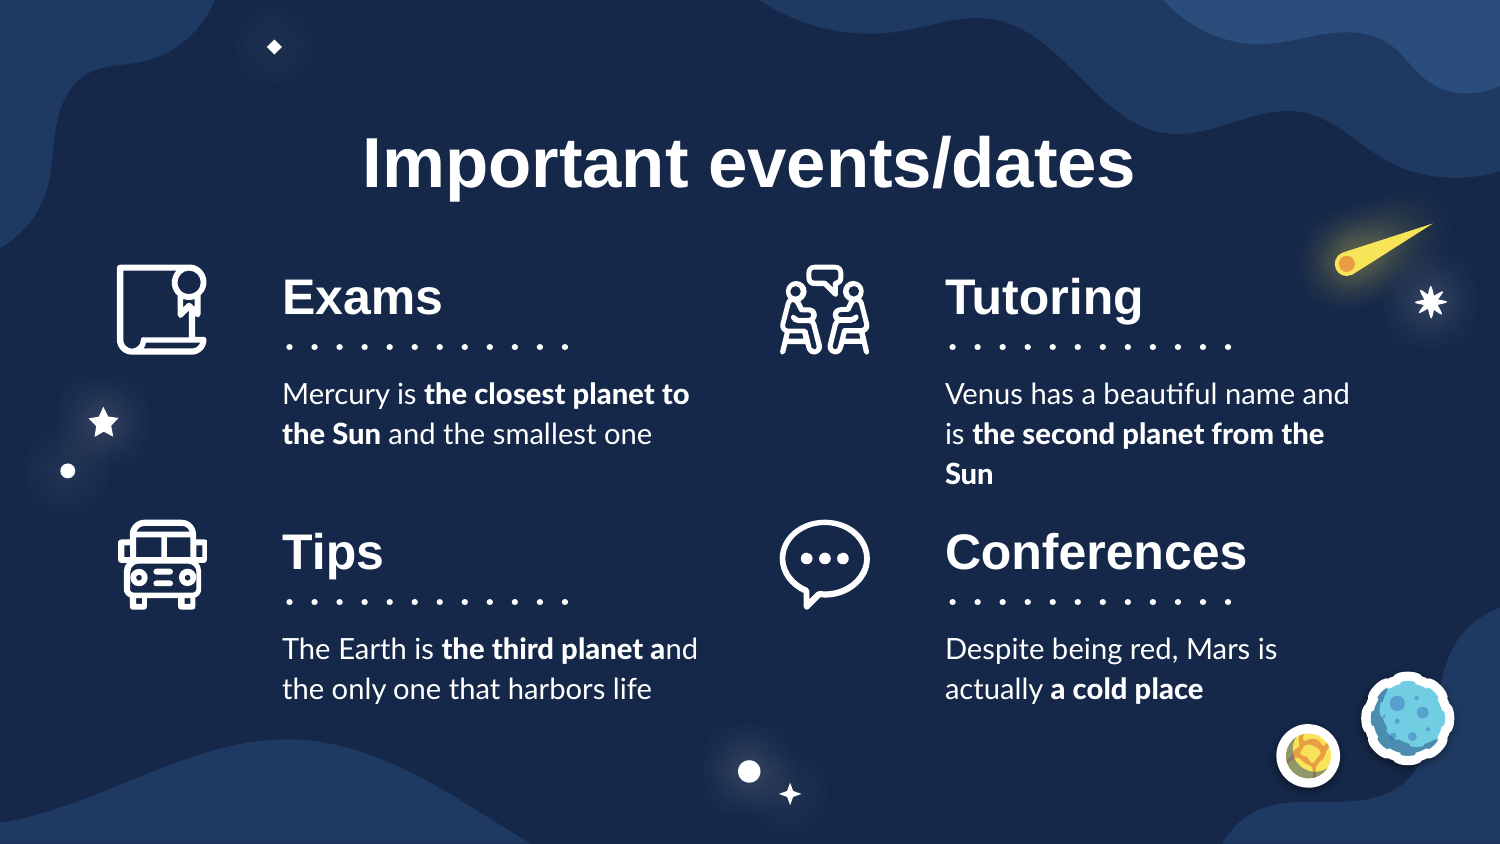

# Important events/dates

Exams
Tutoring

Mercury is the closest planet to the Sun and the smallest one
Venus has a beautiful name and is the second planet from the Sun

Tips

Conferences
The Earth is the third planet and the only one that harbors life
Despite being red, Mars is actually a cold place